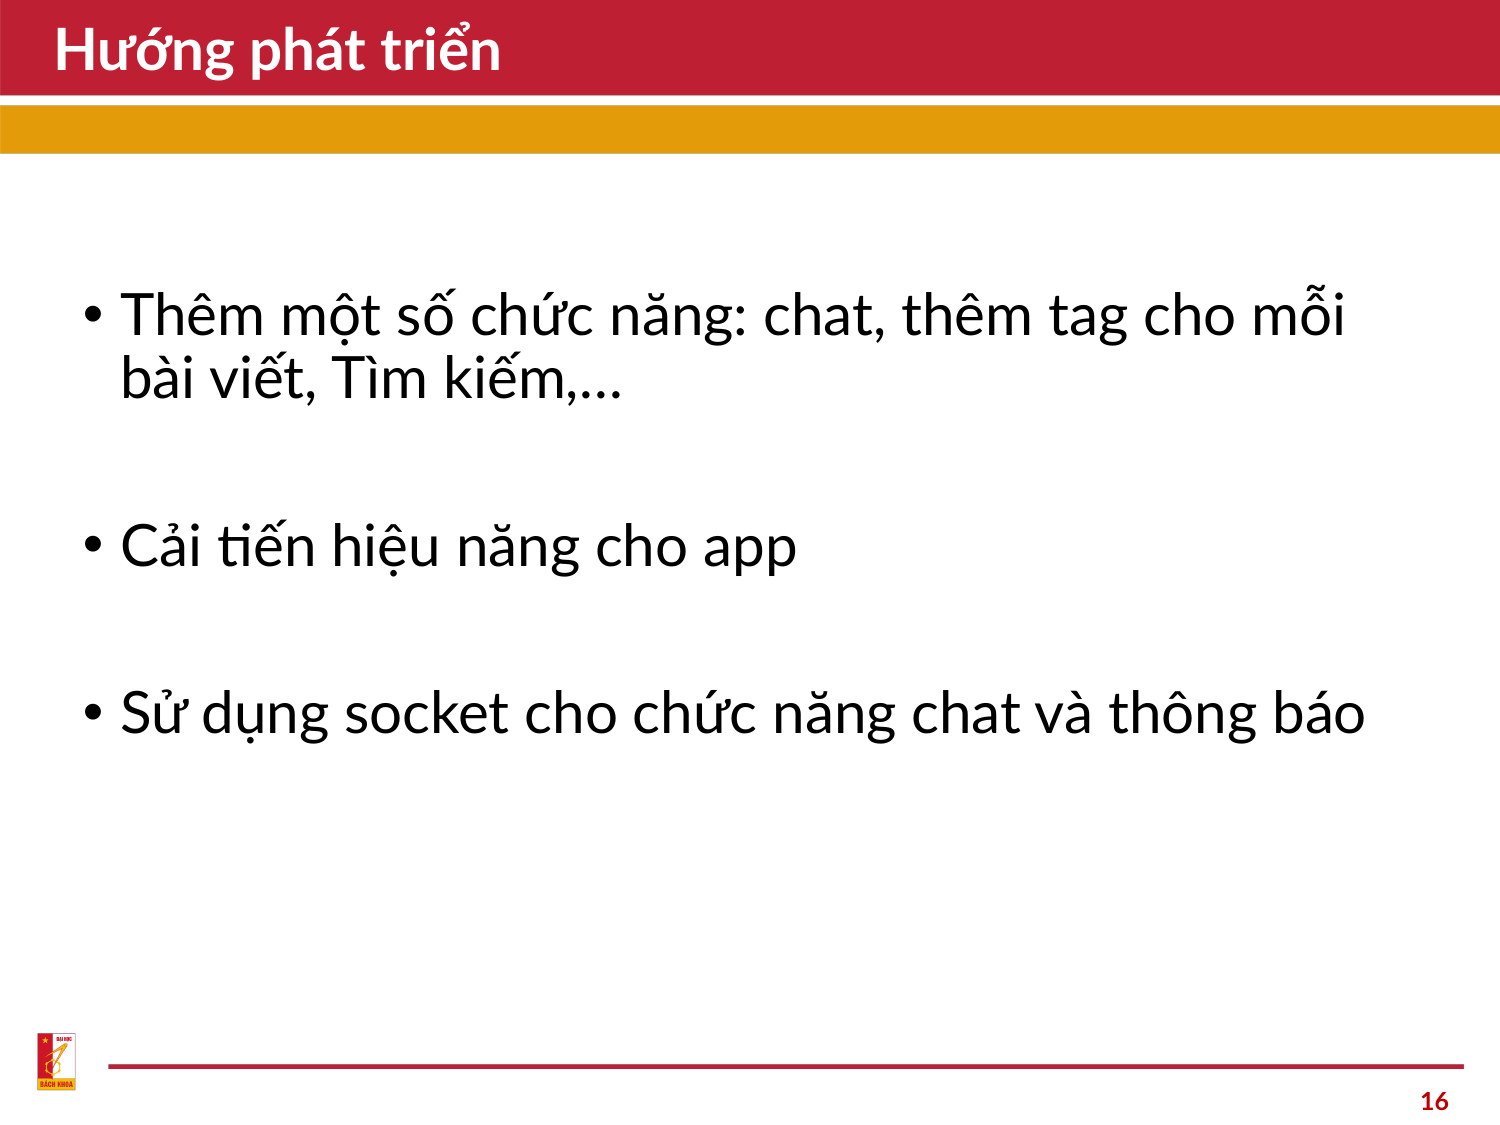

# Hướng phát triển
Thêm một số chức năng: chat, thêm tag cho mỗi bài viết, Tìm kiếm,…

Cải tiến hiệu năng cho app

Sử dụng socket cho chức năng chat và thông báo
16